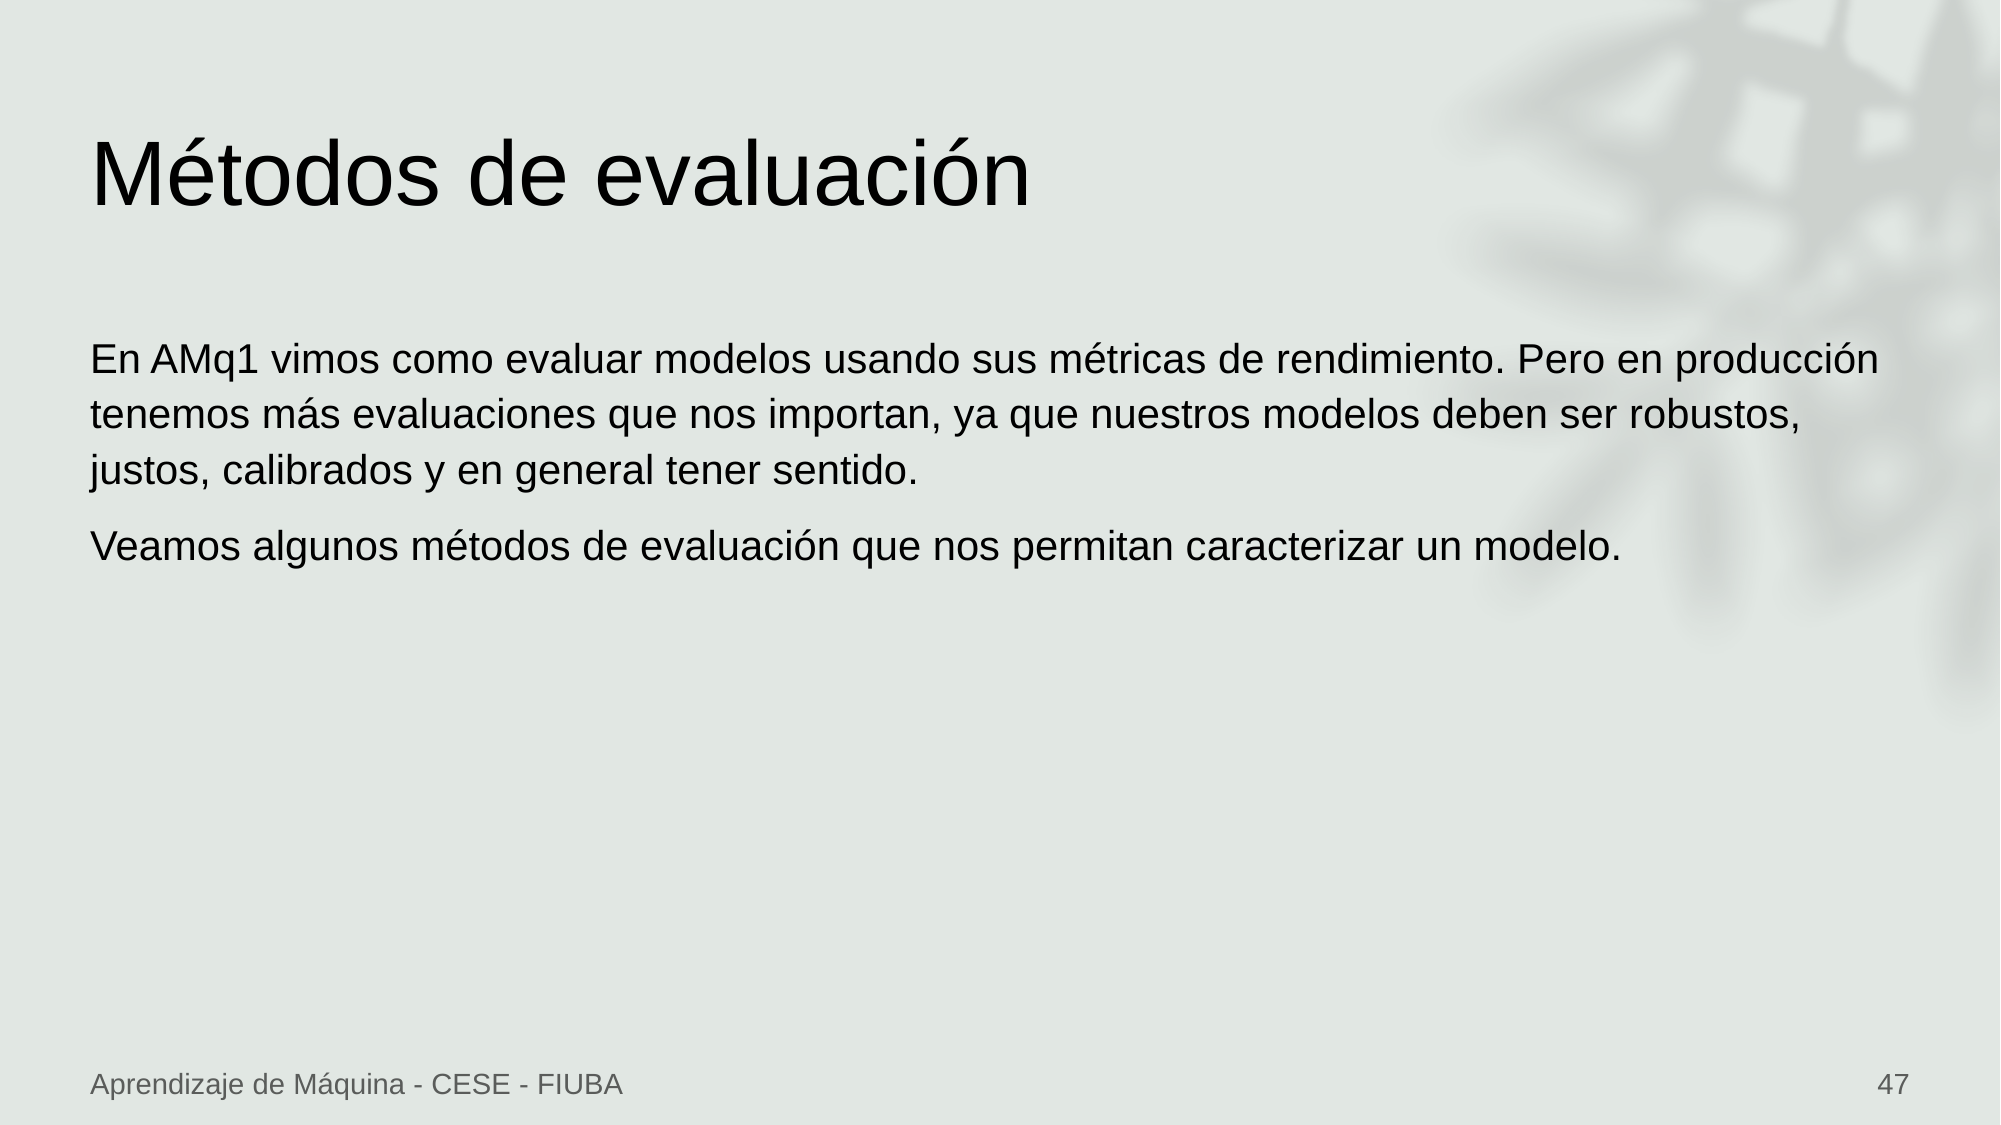

# Métodos de evaluación
En AMq1 vimos como evaluar modelos usando sus métricas de rendimiento. Pero en producción tenemos más evaluaciones que nos importan, ya que nuestros modelos deben ser robustos, justos, calibrados y en general tener sentido.
Veamos algunos métodos de evaluación que nos permitan caracterizar un modelo.

Aprendizaje de Máquina - CESE - FIUBA
47